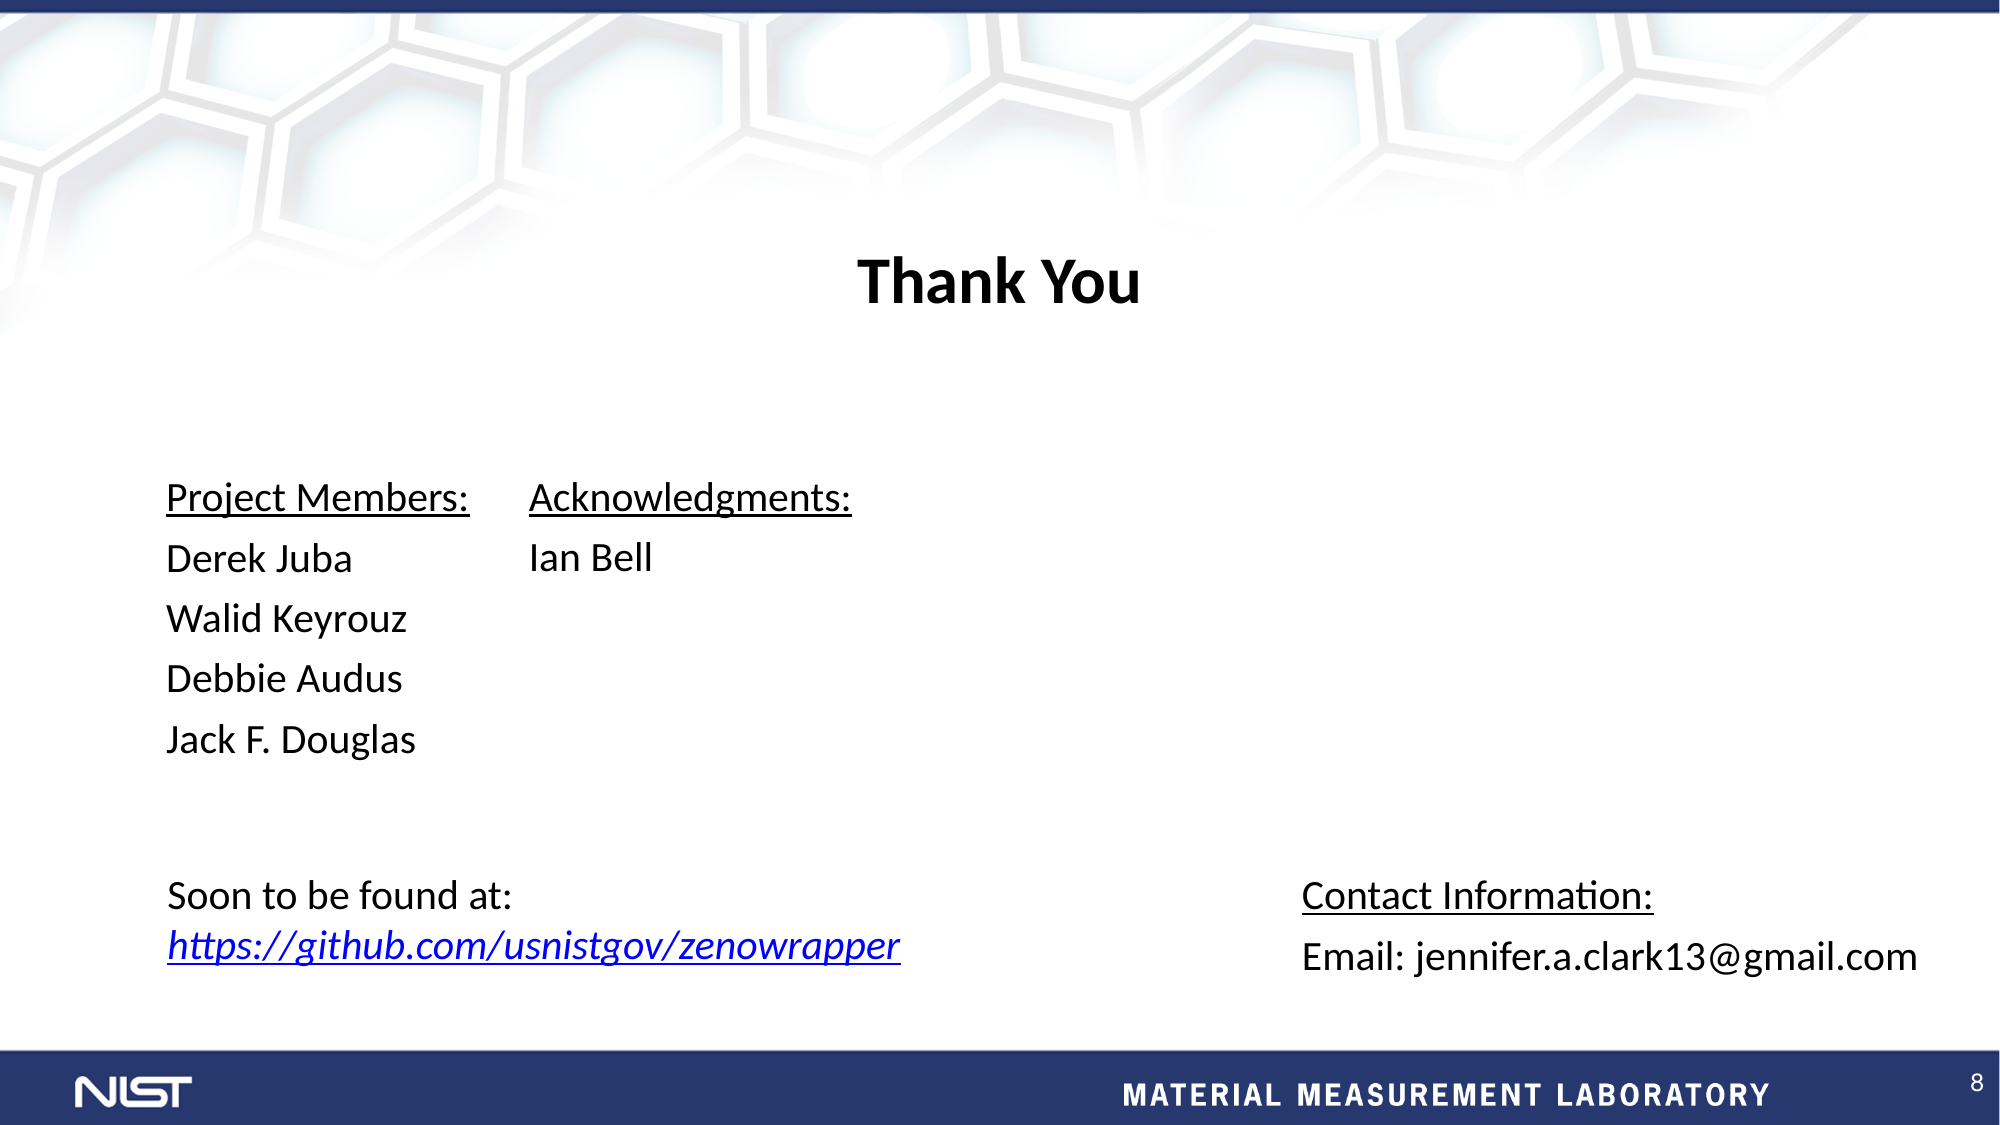

Thank You
Acknowledgments:
Ian Bell
Project Members:
Derek Juba
Walid Keyrouz
Debbie Audus
Jack F. Douglas
Soon to be found at:
https://github.com/usnistgov/zenowrapper
Contact Information:
Email: jennifer.a.clark13@gmail.com
8